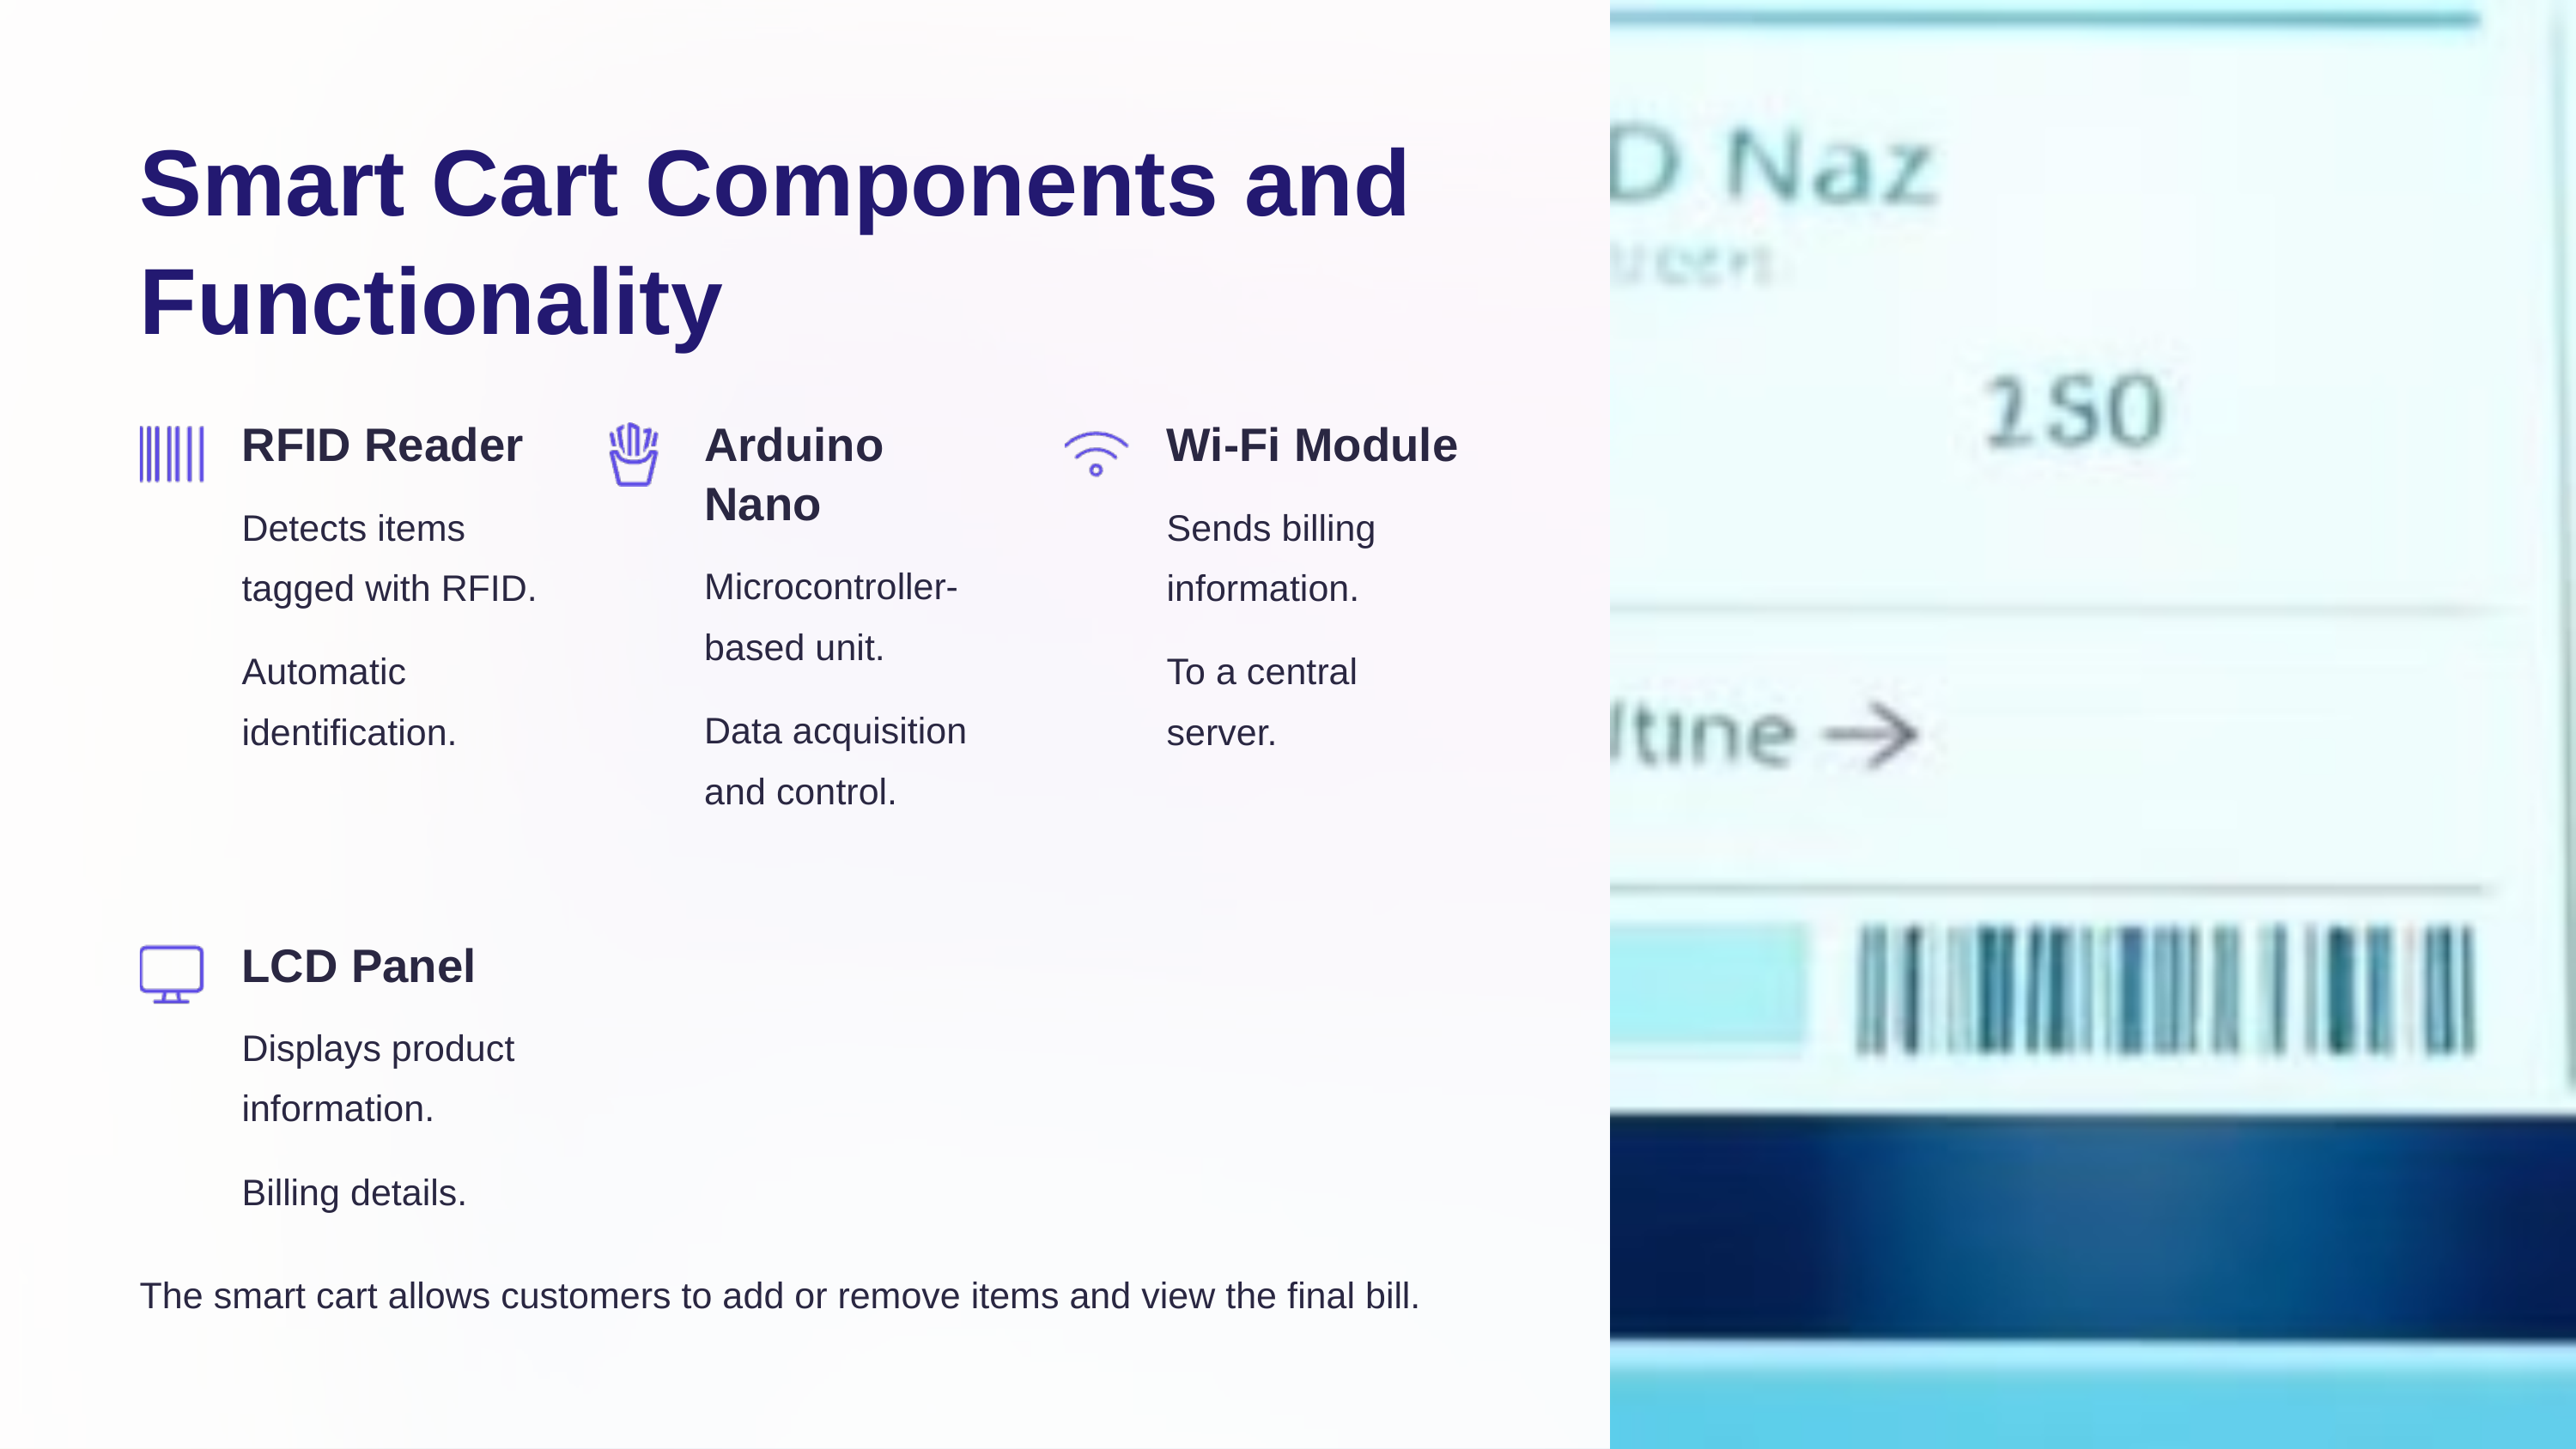

Smart Cart Components and Functionality

RFID Reader

Arduino Nano

Wi-Fi Module

Detects items tagged with RFID.

Sends billing information.

Microcontroller-based unit.

Automatic identification.

To a central server.

Data acquisition and control.

LCD Panel

Displays product information.

Billing details.

The smart cart allows customers to add or remove items and view the final bill.